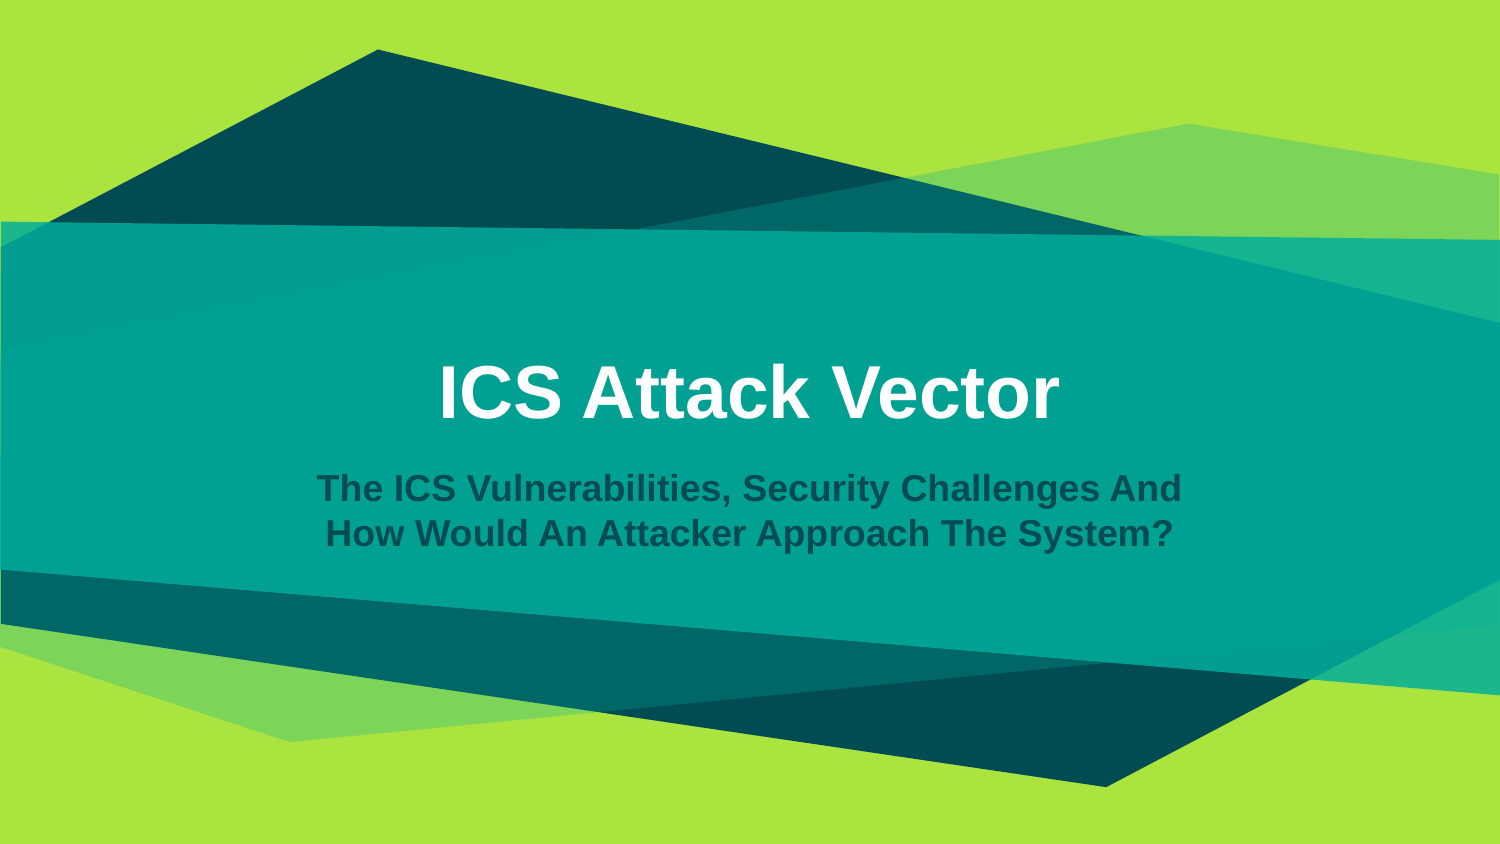

# ICS Attack Vector
The ICS Vulnerabilities, Security Challenges And How Would An Attacker Approach The System?